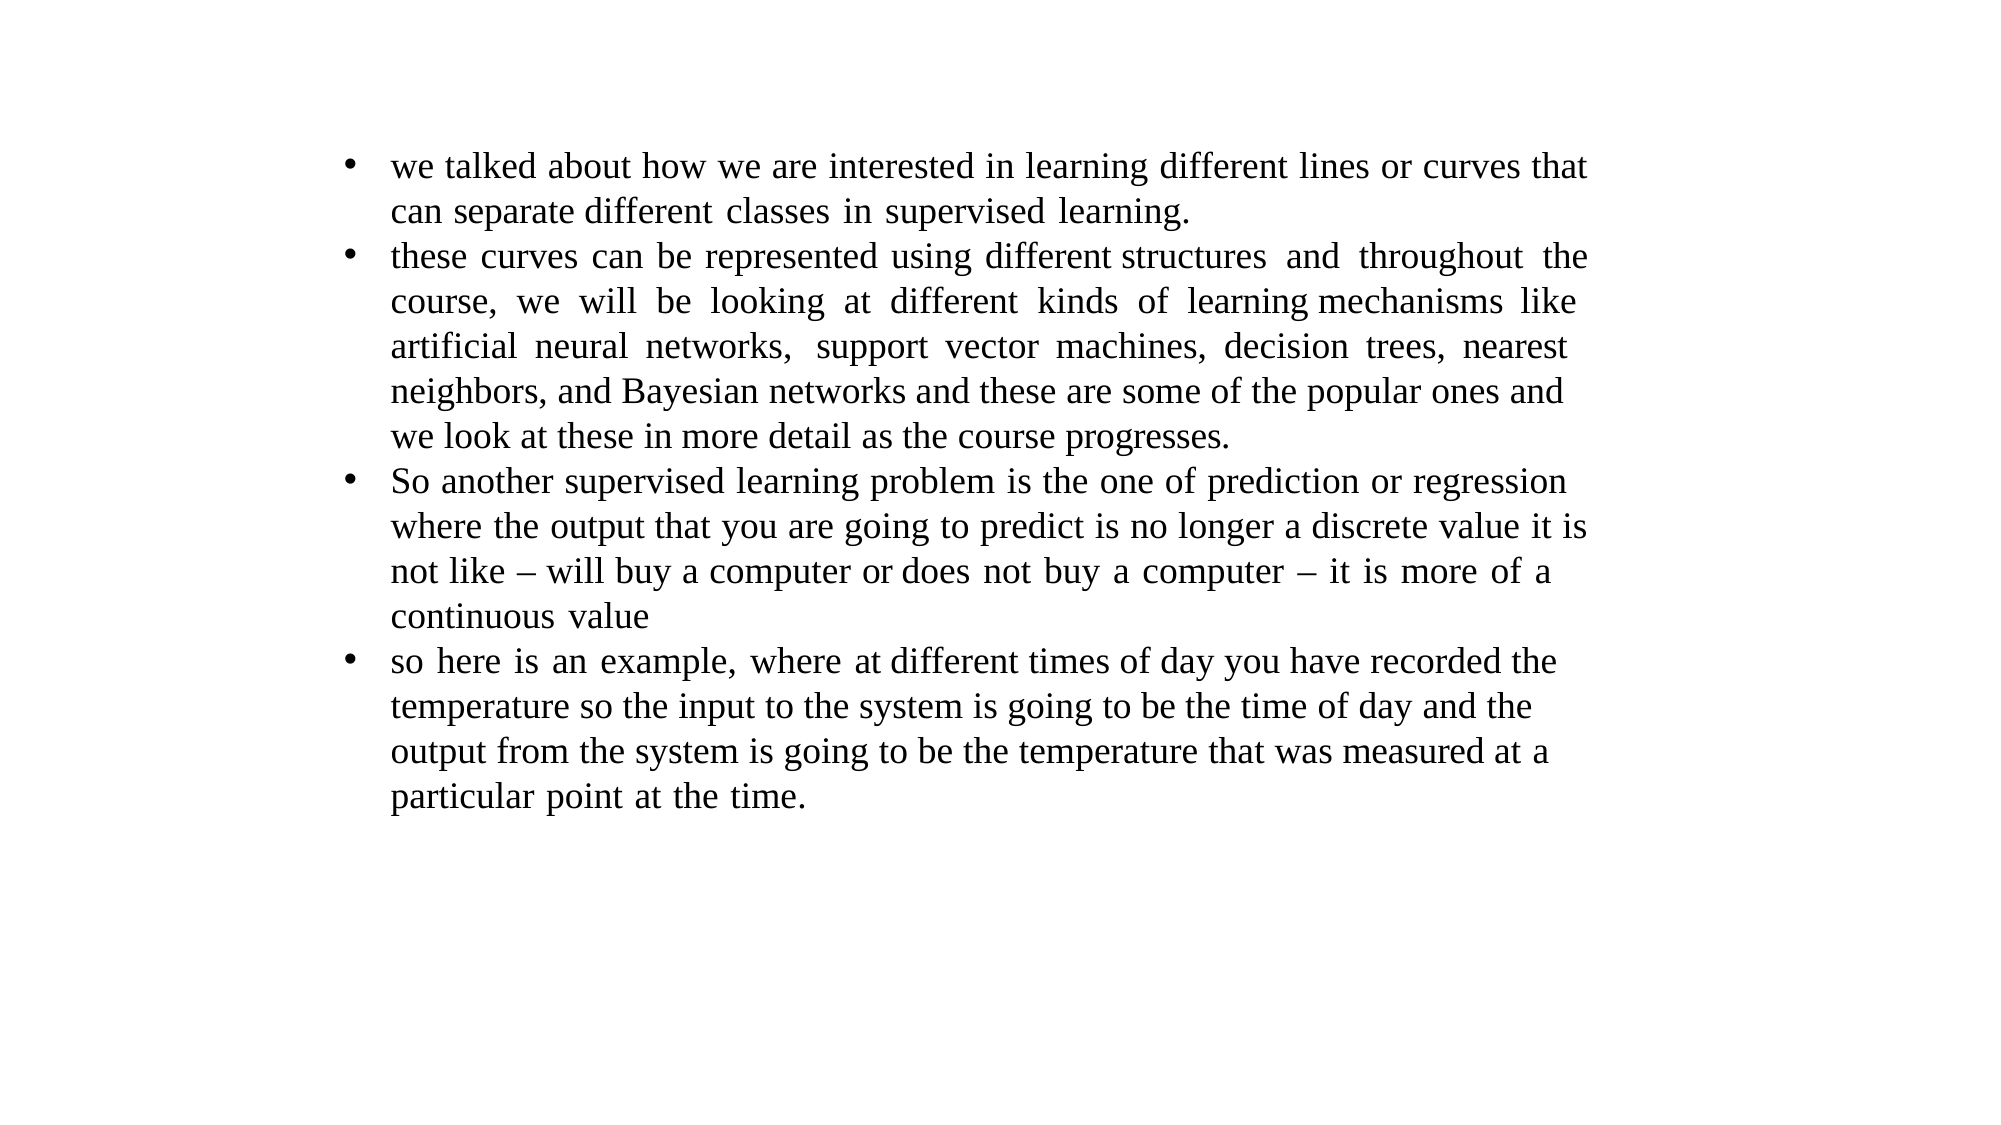

we talked about how we are interested in learning different lines or curves that can separate different classes in supervised learning.
these curves can be represented using different structures and throughout the course, we will be looking at different kinds of learning mechanisms like artificial neural networks, support vector machines, decision trees, nearest neighbors, and Bayesian networks and these are some of the popular ones and we look at these in more detail as the course progresses.
So another supervised learning problem is the one of prediction or regression where the output that you are going to predict is no longer a discrete value it is not like – will buy a computer or does not buy a computer – it is more of a continuous value
so here is an example, where at different times of day you have recorded the temperature so the input to the system is going to be the time of day and the output from the system is going to be the temperature that was measured at a particular point at the time.